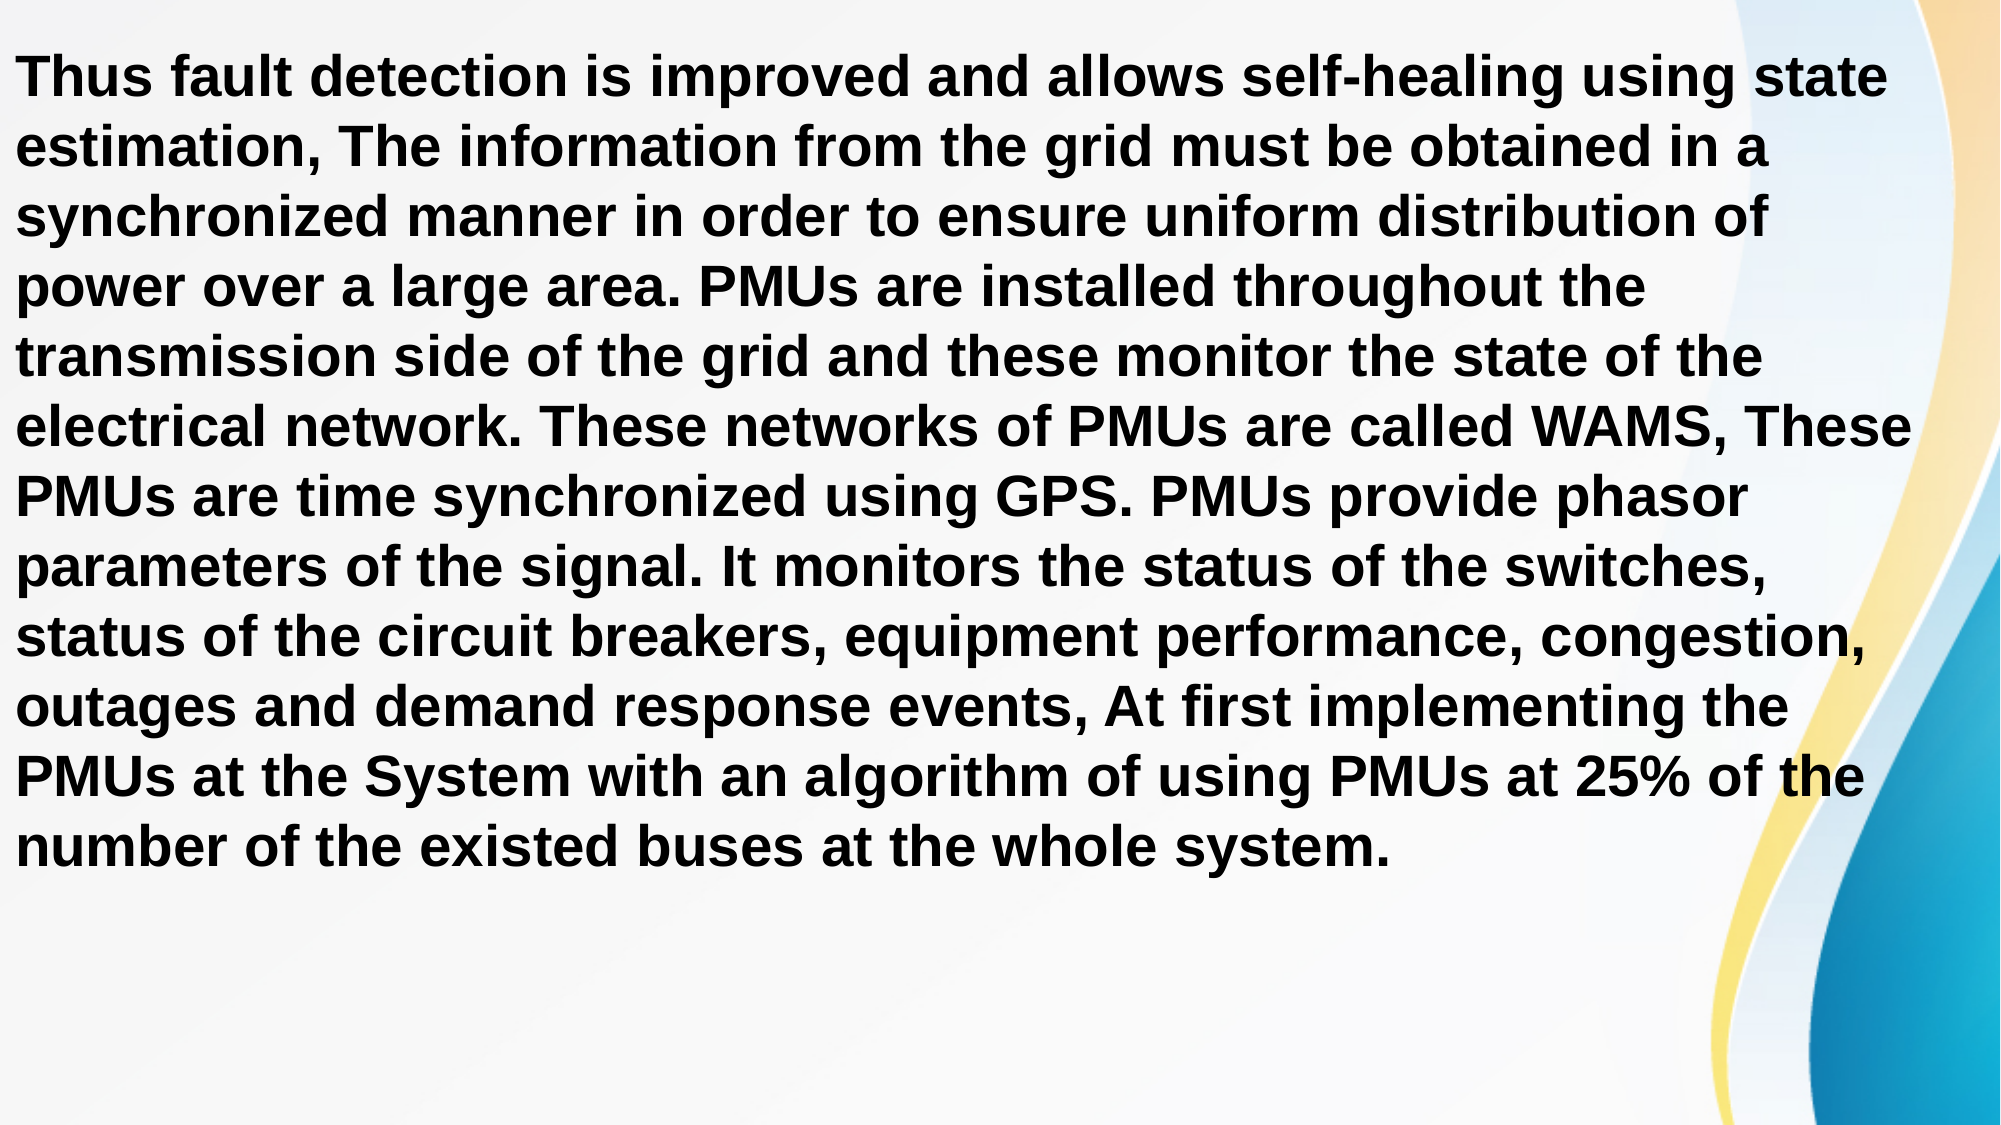

Thus fault detection is improved and allows self-healing using state estimation, The information from the grid must be obtained in a synchronized manner in order to ensure uniform distribution of power over a large area. PMUs are installed throughout the transmission side of the grid and these monitor the state of the electrical network. These networks of PMUs are called WAMS, These PMUs are time synchronized using GPS. PMUs provide phasor parameters of the signal. It monitors the status of the switches, status of the circuit breakers, equipment performance, congestion, outages and demand response events, At first implementing the PMUs at the System with an algorithm of using PMUs at 25% of the number of the existed buses at the whole system.